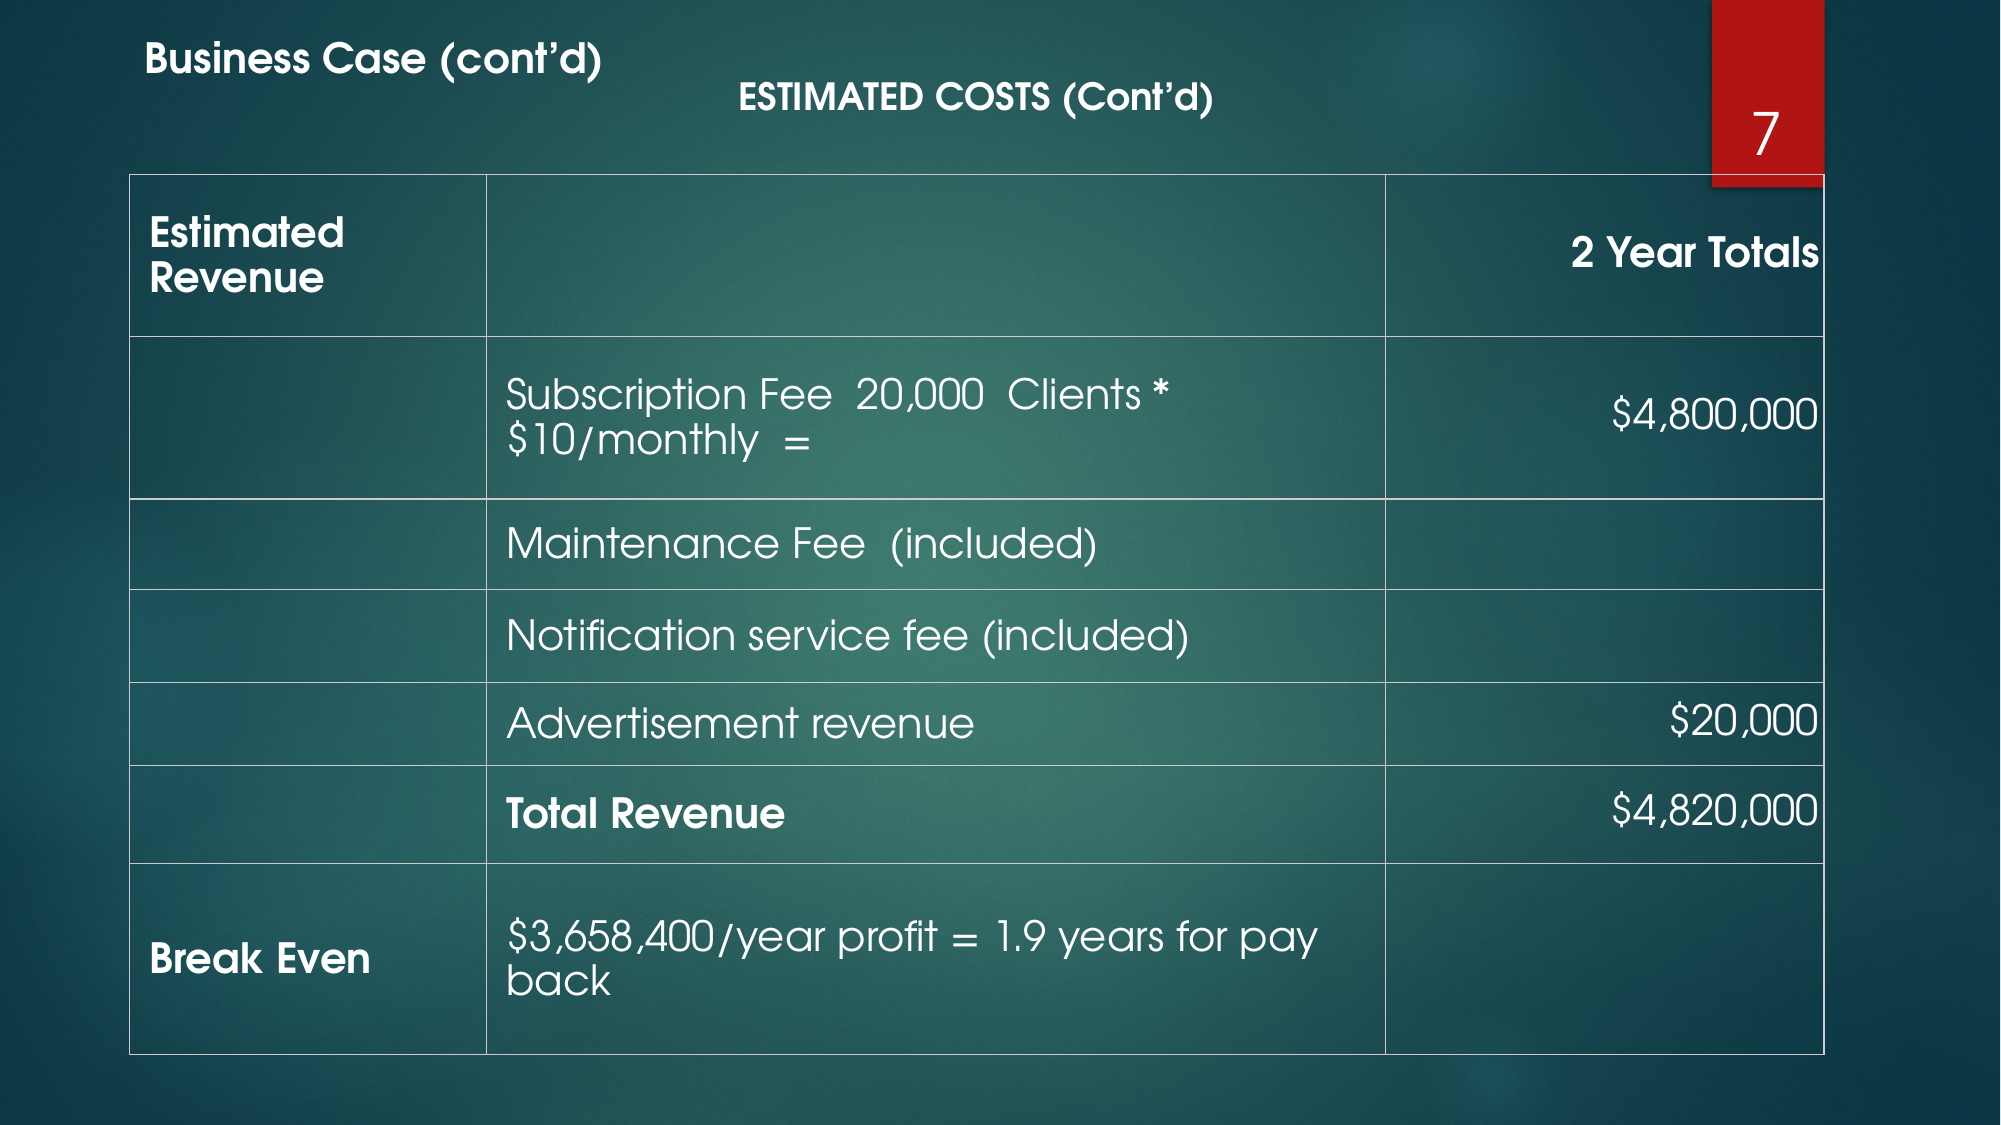

# Business Case (cont’d)
7
ESTIMATED COSTS (Cont’d)

| Estimated Revenue |  | 2 Year Totals |
| --- | --- | --- |
|  | Subscription Fee 20,000 Clients \* $10/monthly = | $4,800,000 |
|  | Maintenance Fee (included) |  |
|  | Notification service fee (included) |  |
|  | Advertisement revenue | $20,000 |
|  | Total Revenue | $4,820,000 |
| Break Even | $3,658,400/year profit = 1.9 years for pay back |  |